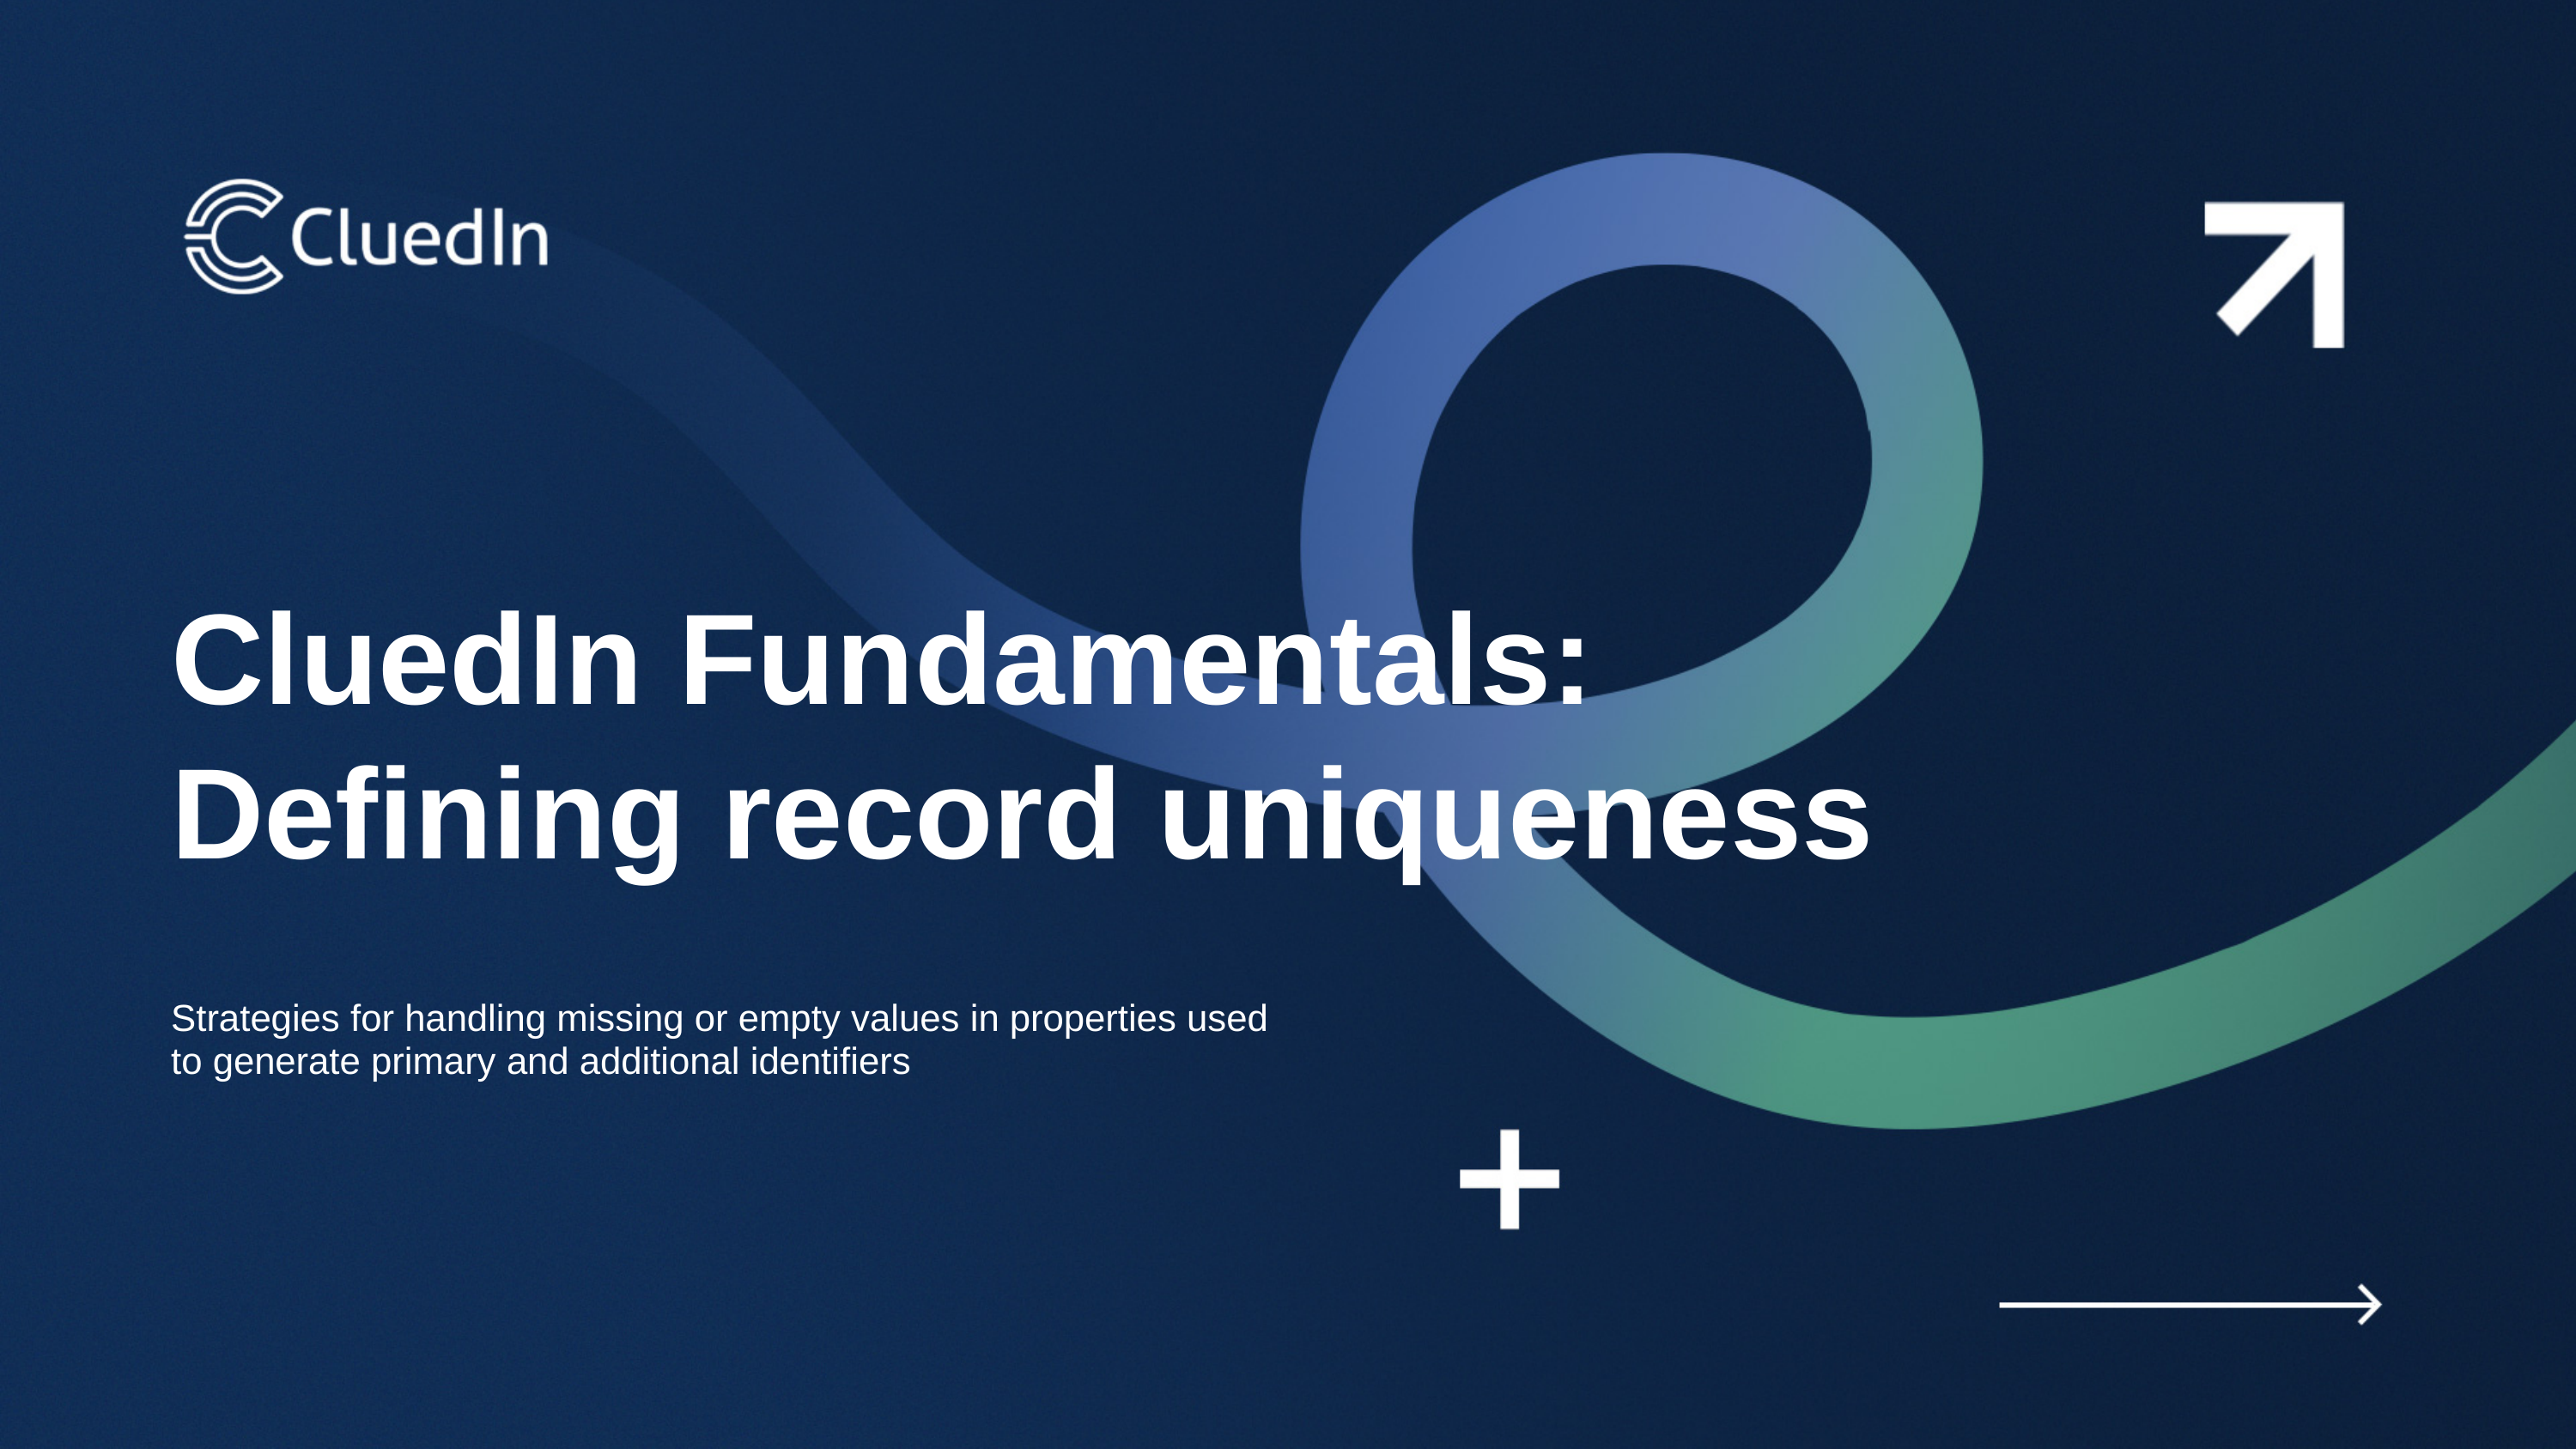

CluedIn Fundamentals: Defining record uniqueness

Strategies for handling missing or empty values in properties used to generate primary and additional identifiers